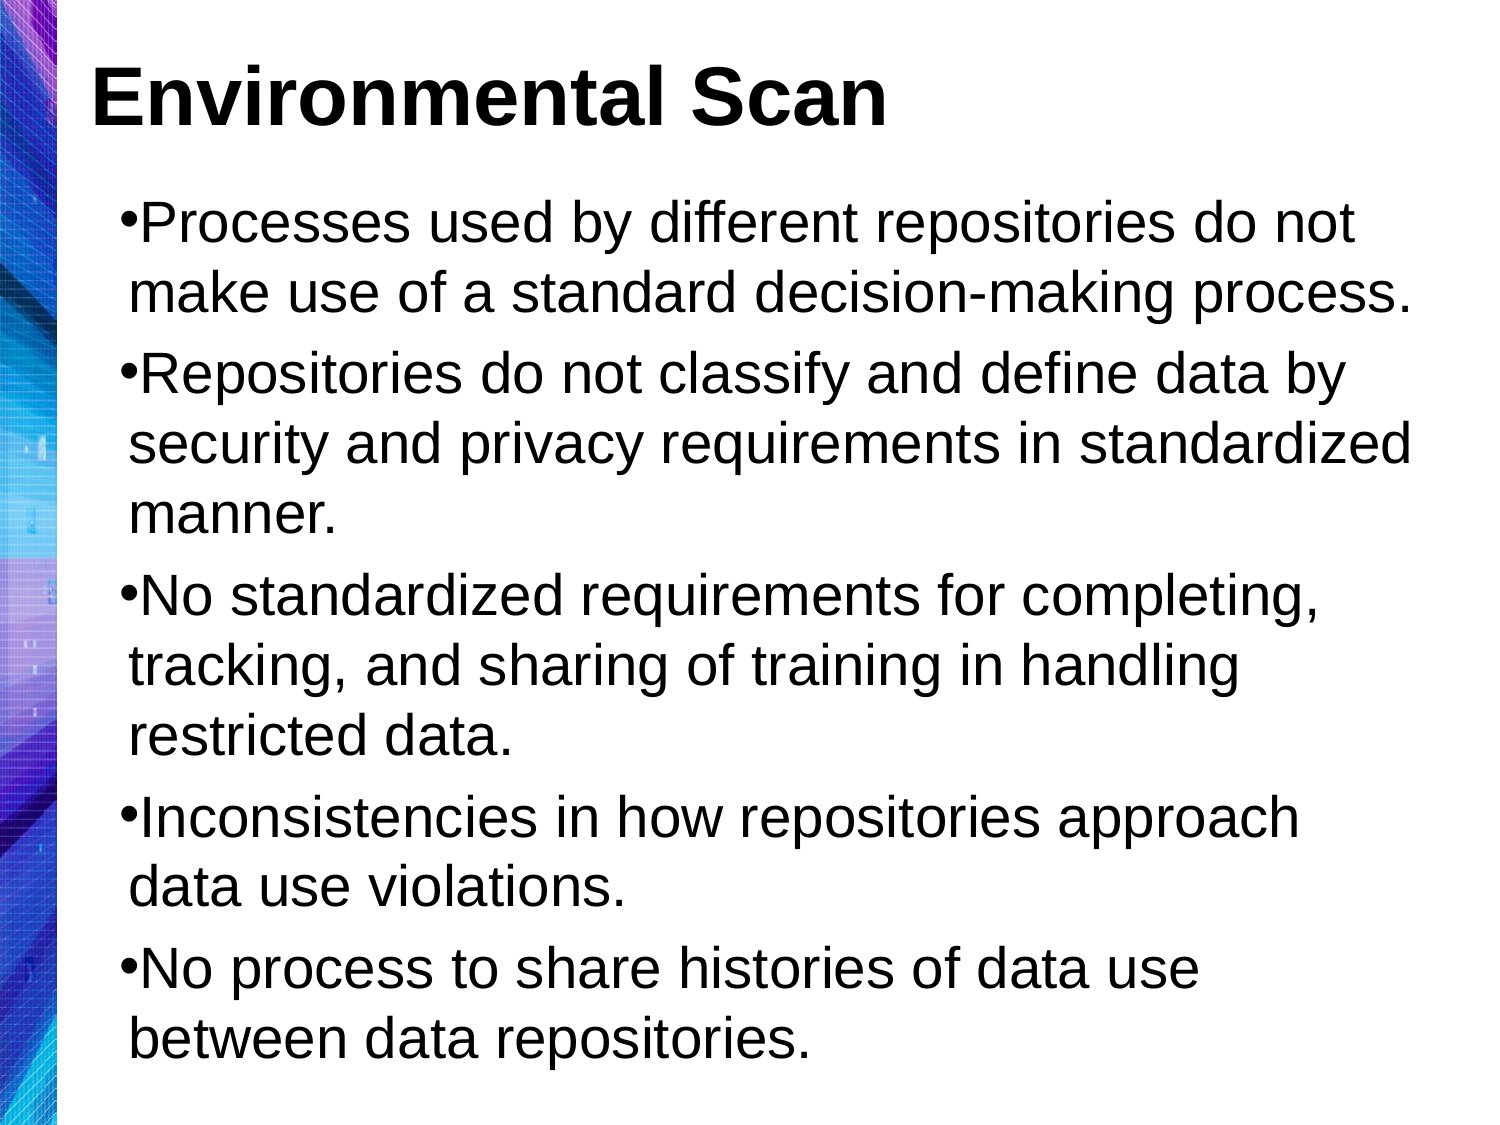

# Environmental Scan
Processes used by different repositories do not make use of a standard decision-making process.
Repositories do not classify and define data by security and privacy requirements in standardized manner.
No standardized requirements for completing, tracking, and sharing of training in handling restricted data.
Inconsistencies in how repositories approach data use violations.
No process to share histories of data use between data repositories.